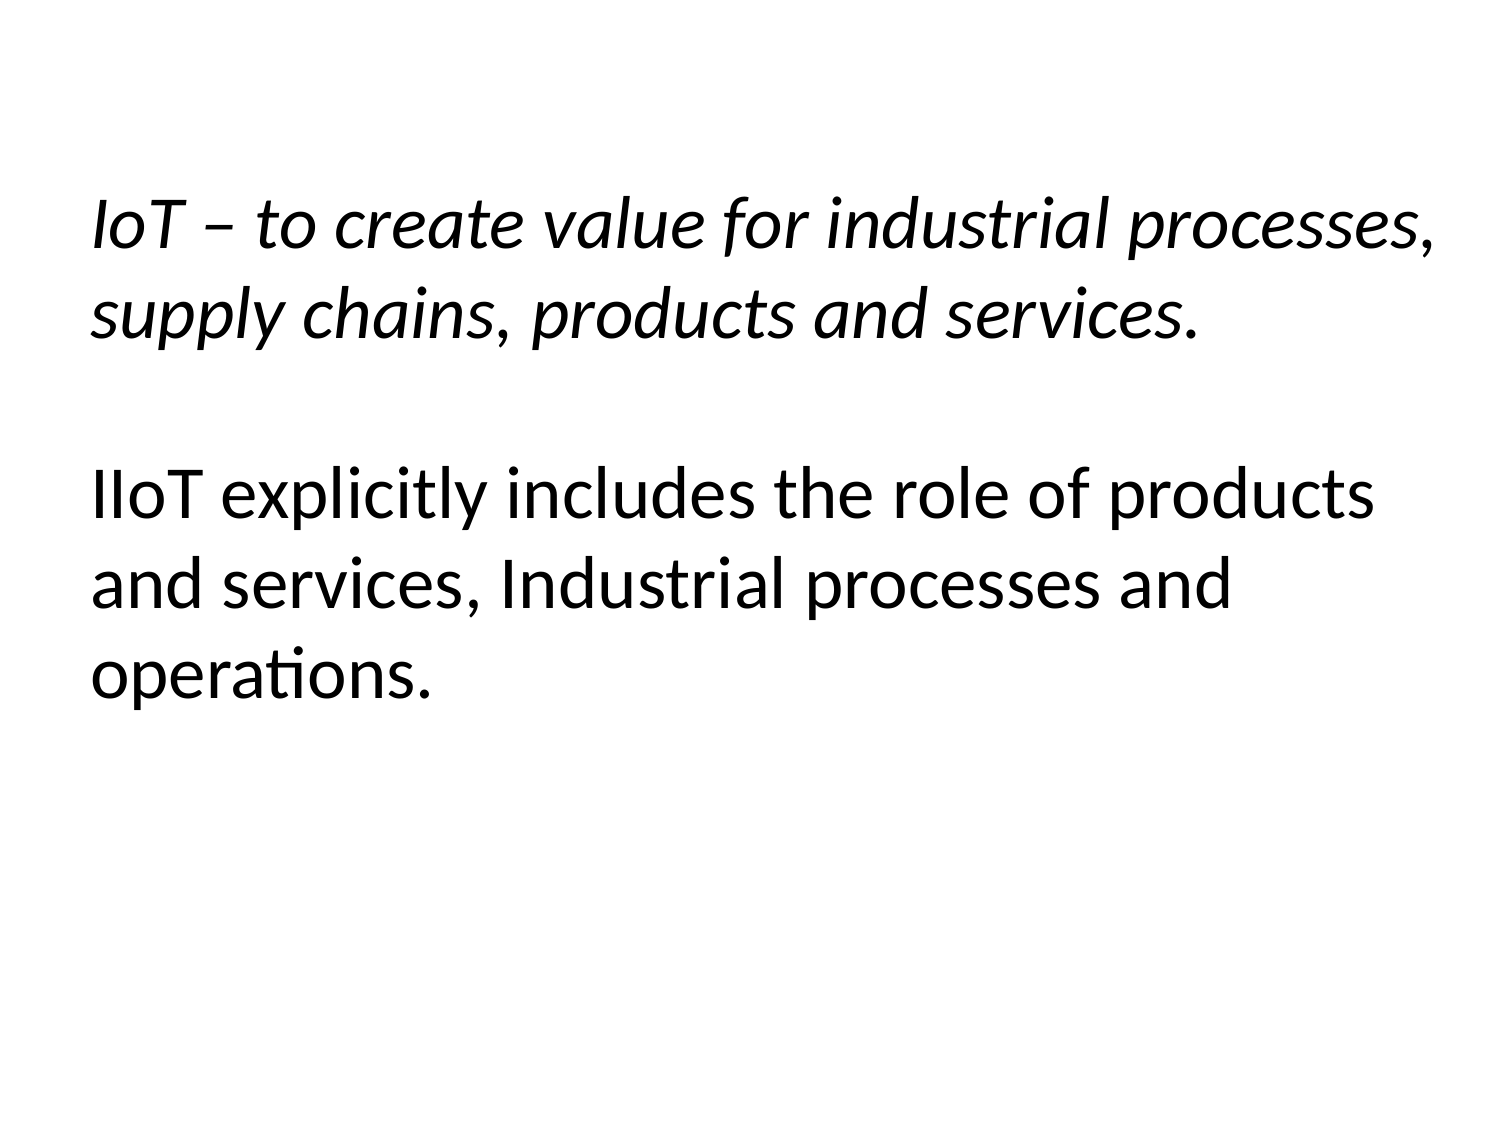

# IoT – to create value for industrial processes, supply chains, products and services. IIoT explicitly includes the role of products and services, Industrial processes and operations.